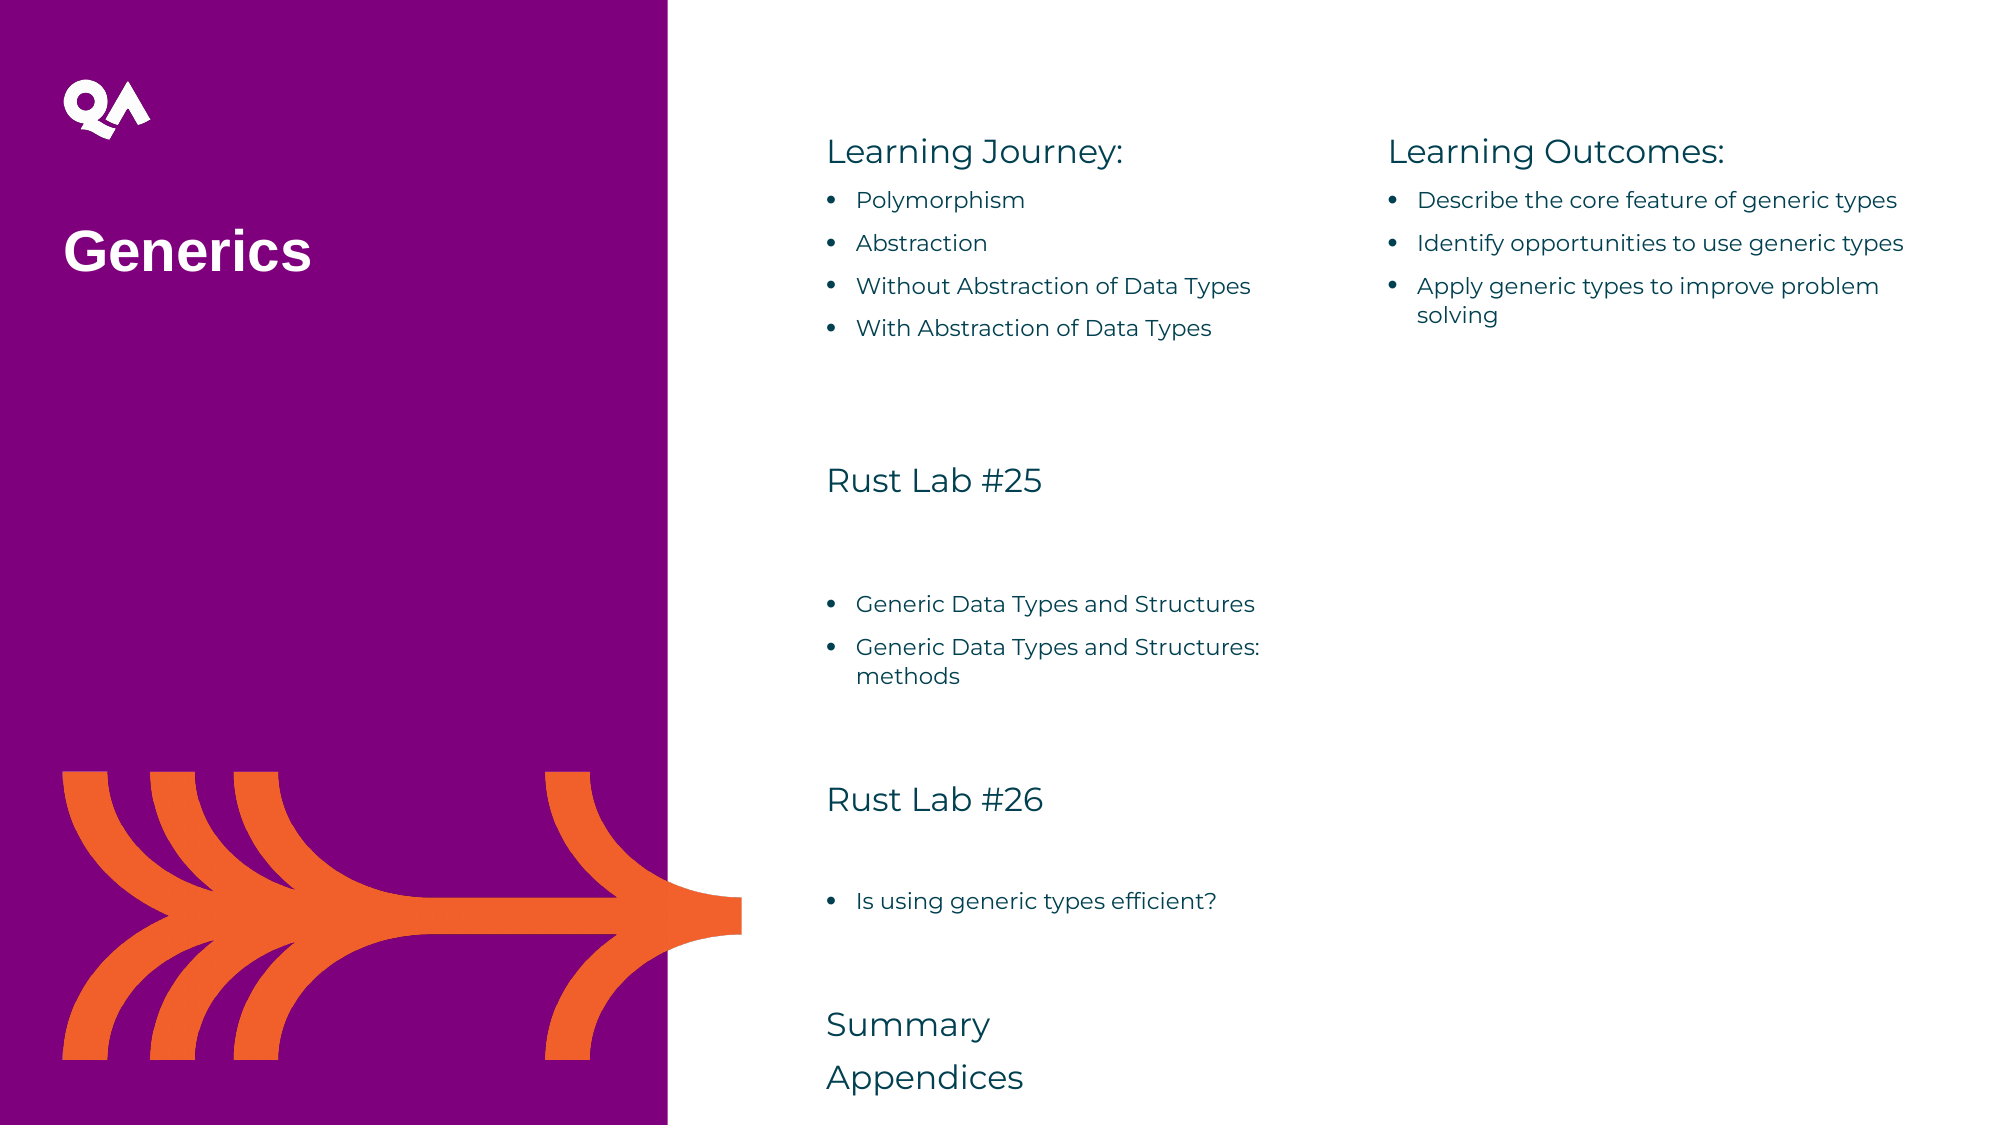

Learning Journey:
Polymorphism
Abstraction
Without Abstraction of Data Types
With Abstraction of Data Types

Rust Lab #25

Generic Data Types and Structures
Generic Data Types and Structures: methods

Rust Lab #26

Is using generic types efficient?

Summary
Appendices
Learning Outcomes:
Describe the core feature of generic types
Identify opportunities to use generic types
Apply generic types to improve problem solving

Generics